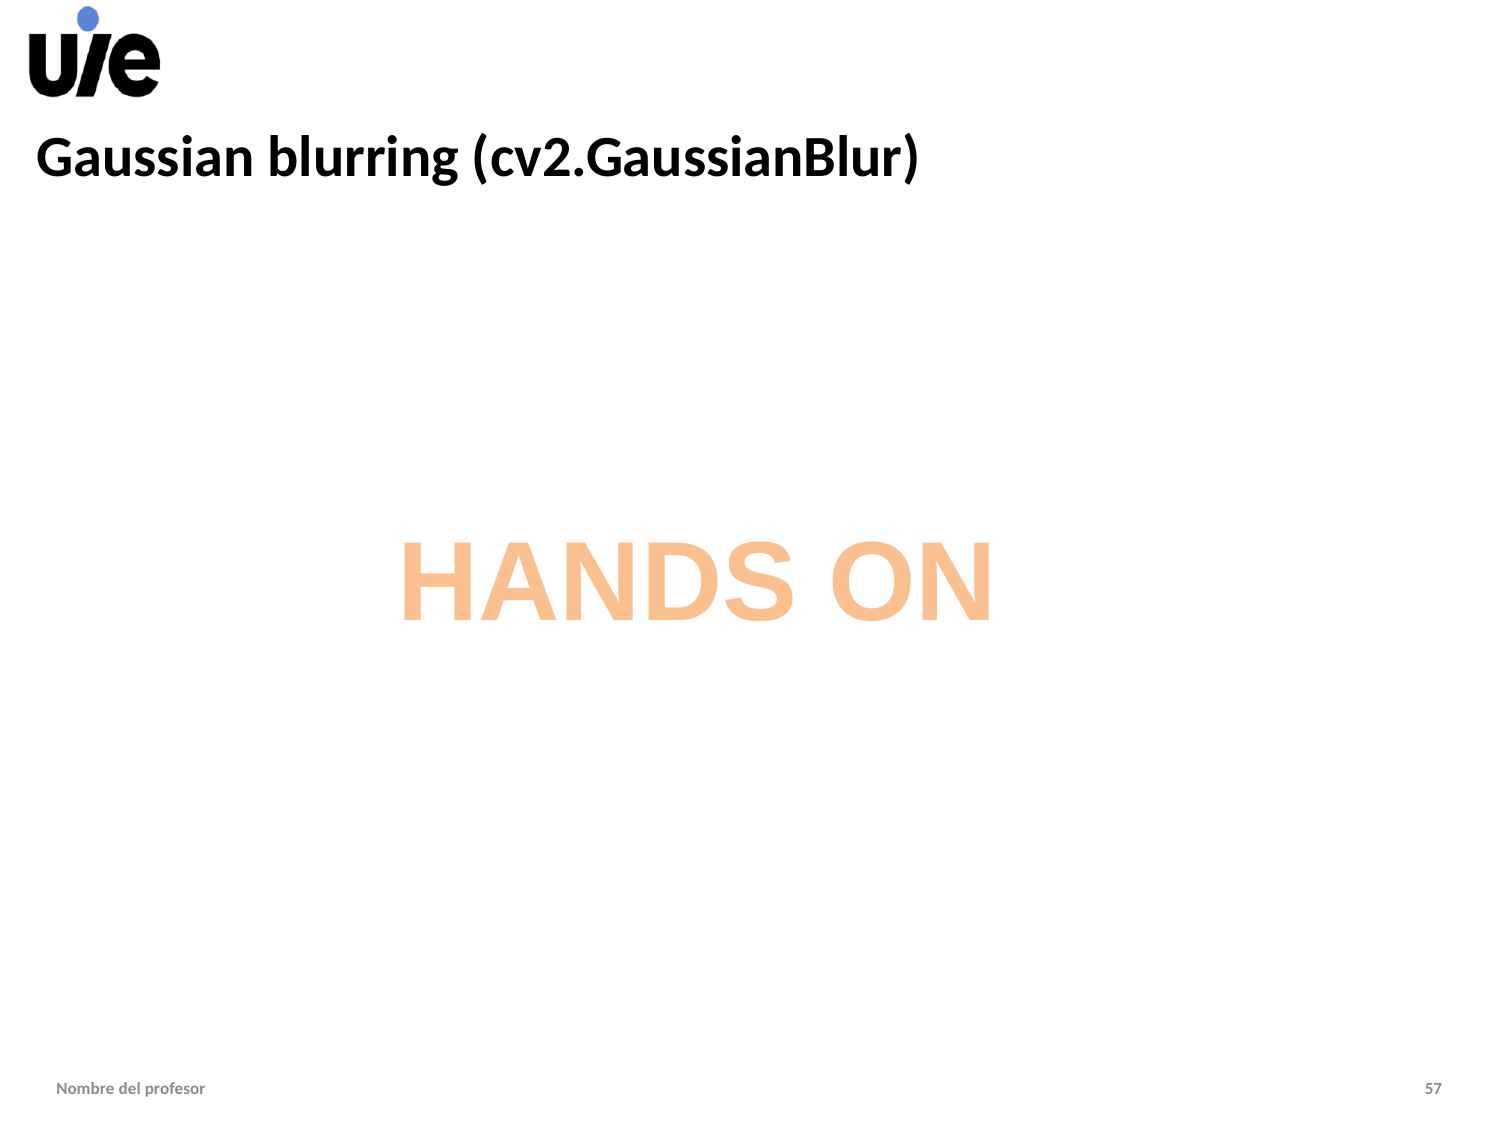

# Gaussian blurring (cv2.GaussianBlur)
HANDS ON
Nombre del profesor
57